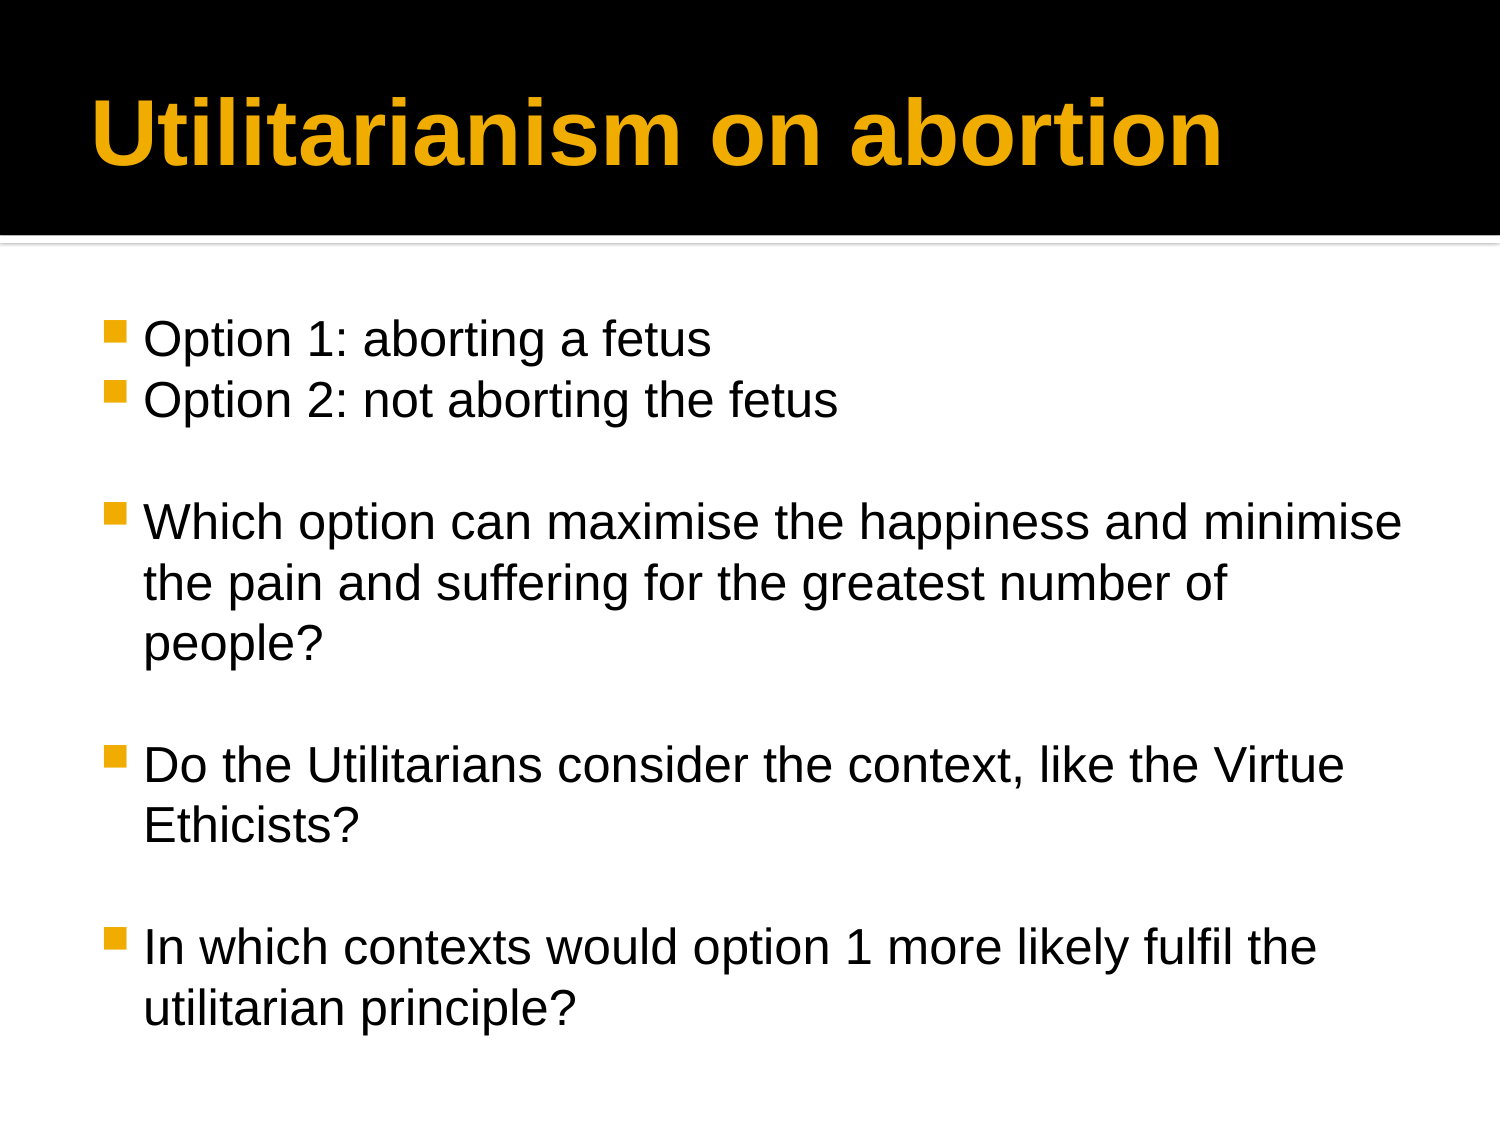

# Utilitarianism on abortion
Option 1: aborting a fetus
Option 2: not aborting the fetus

Which option can maximise the happiness and minimise the pain and suffering for the greatest number of people?

Do the Utilitarians consider the context, like the Virtue Ethicists?

In which contexts would option 1 more likely fulfil the utilitarian principle?